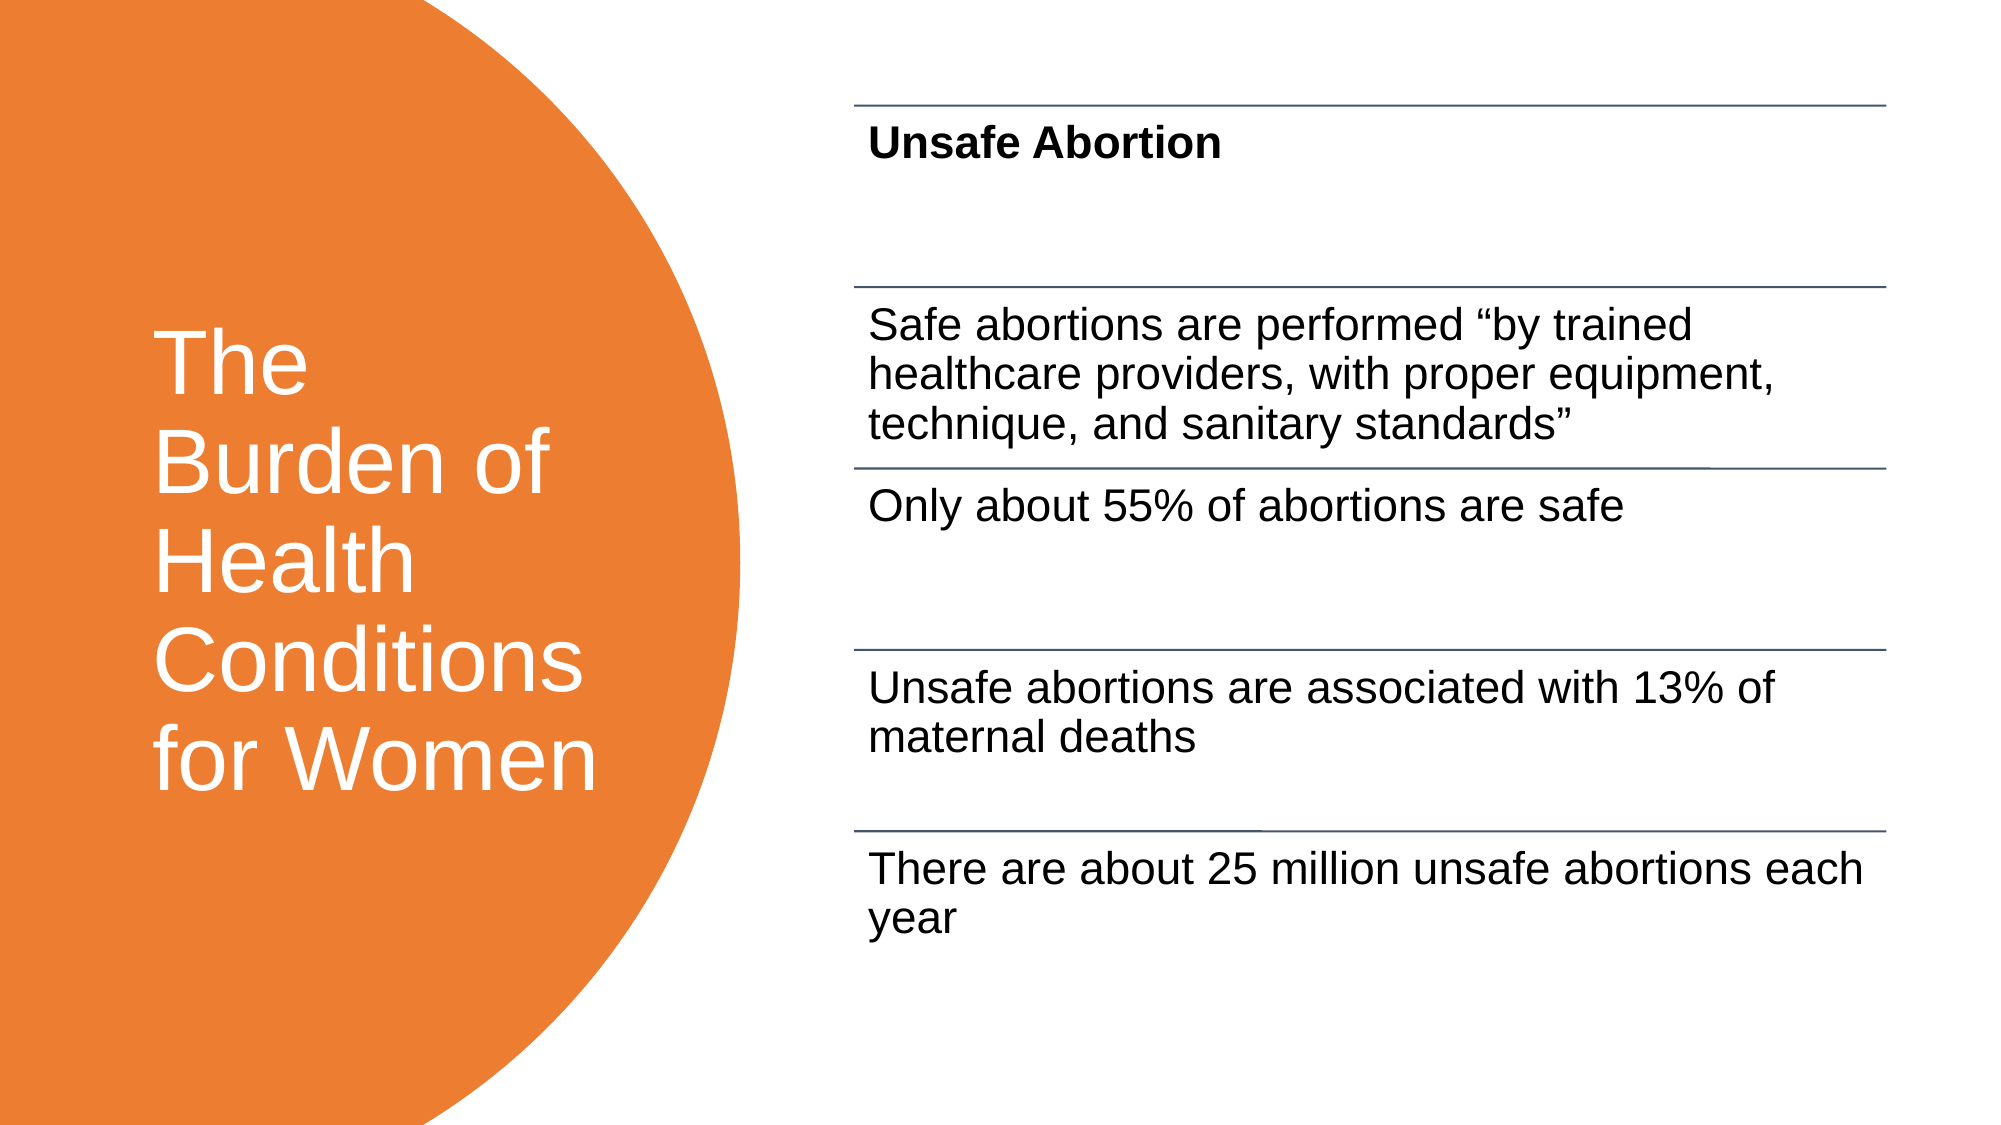

Unsafe Abortion
Safe abortions are performed “by trained healthcare providers, with proper equipment, technique, and sanitary standards”
Only about 55% of abortions are safe
Unsafe abortions are associated with 13% of maternal deaths
There are about 25 million unsafe abortions each year
# The Burden of Health Conditions for Women